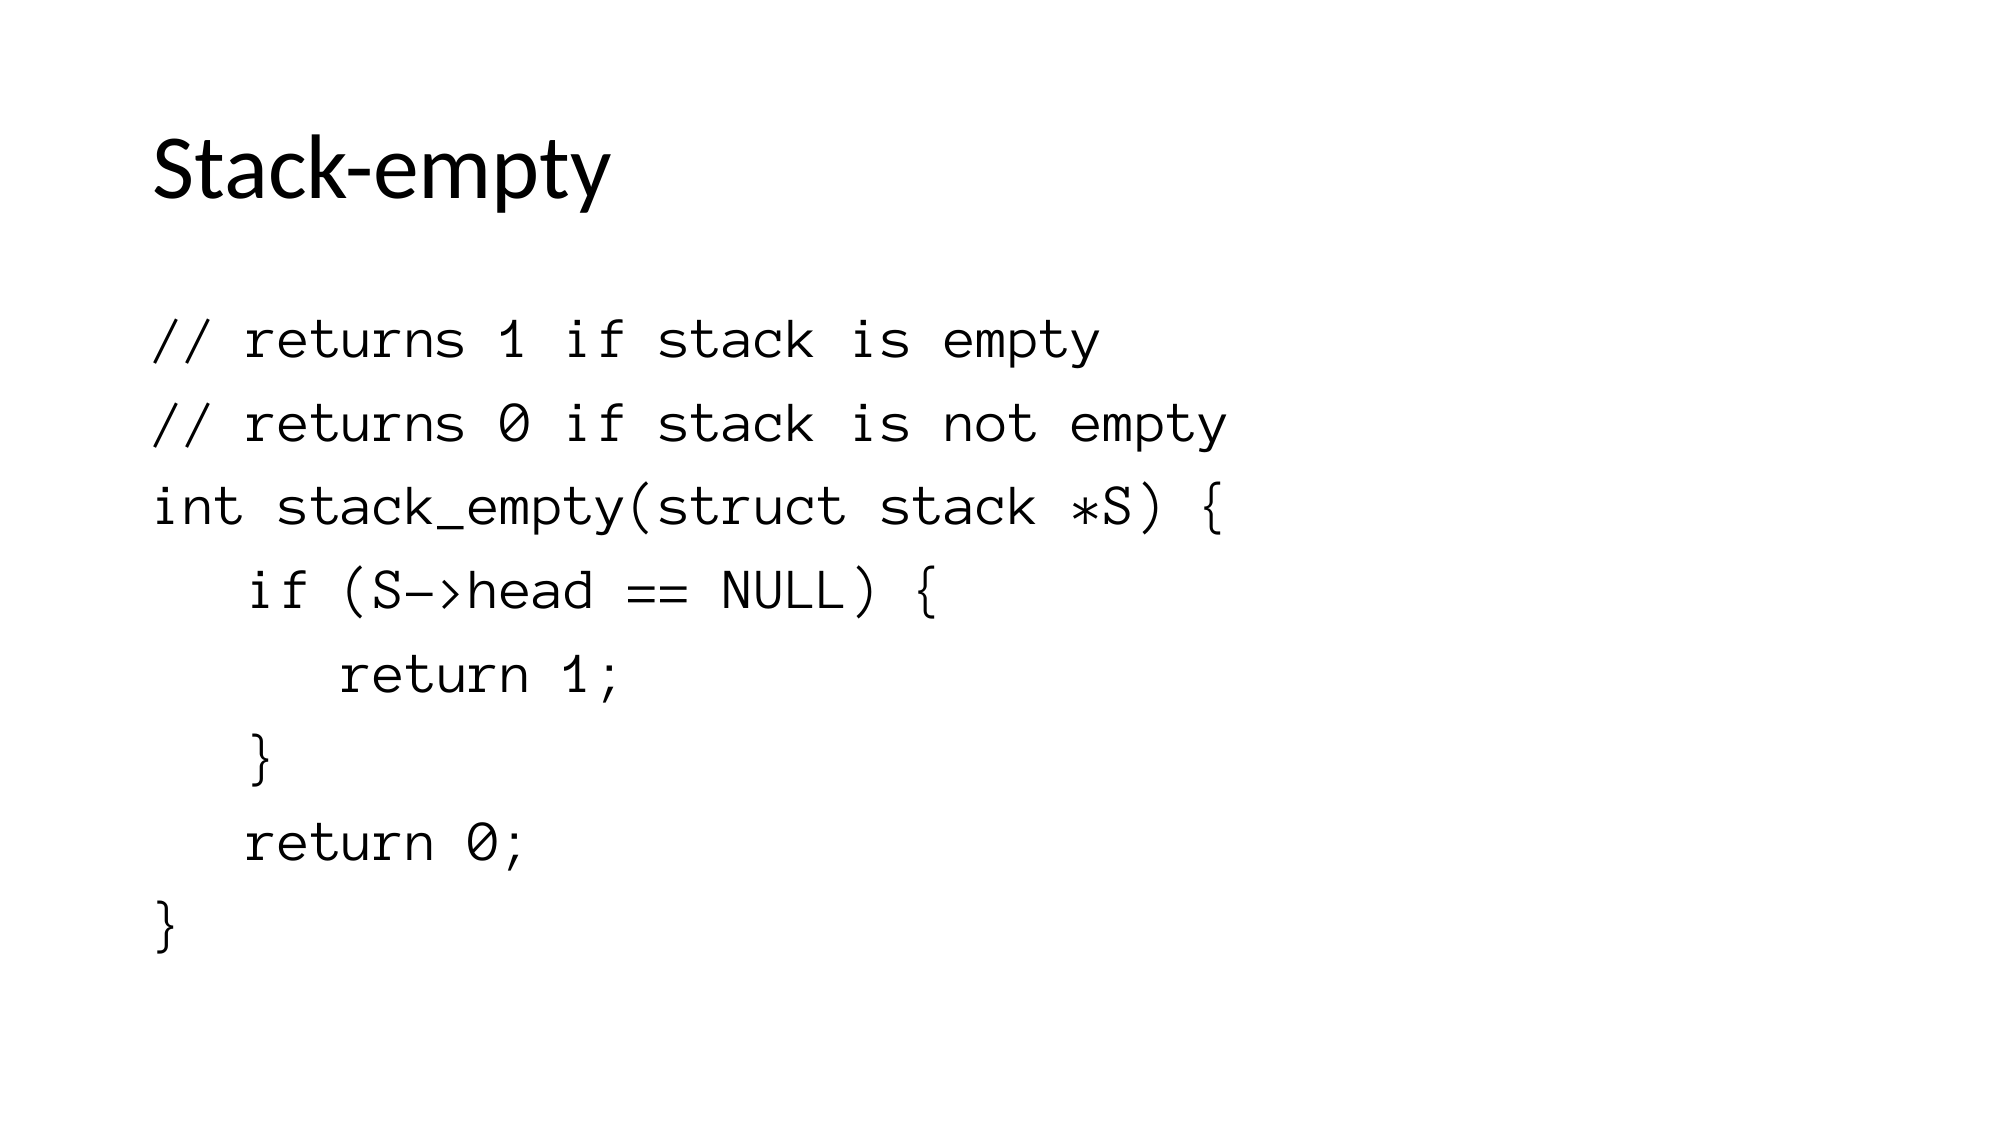

# Stack-empty
// returns 1 if stack is empty
// returns 0 if stack is not empty
int stack_empty(struct stack *S) {
   if (S->head == NULL) {
      return 1;
   }
   return 0;
}